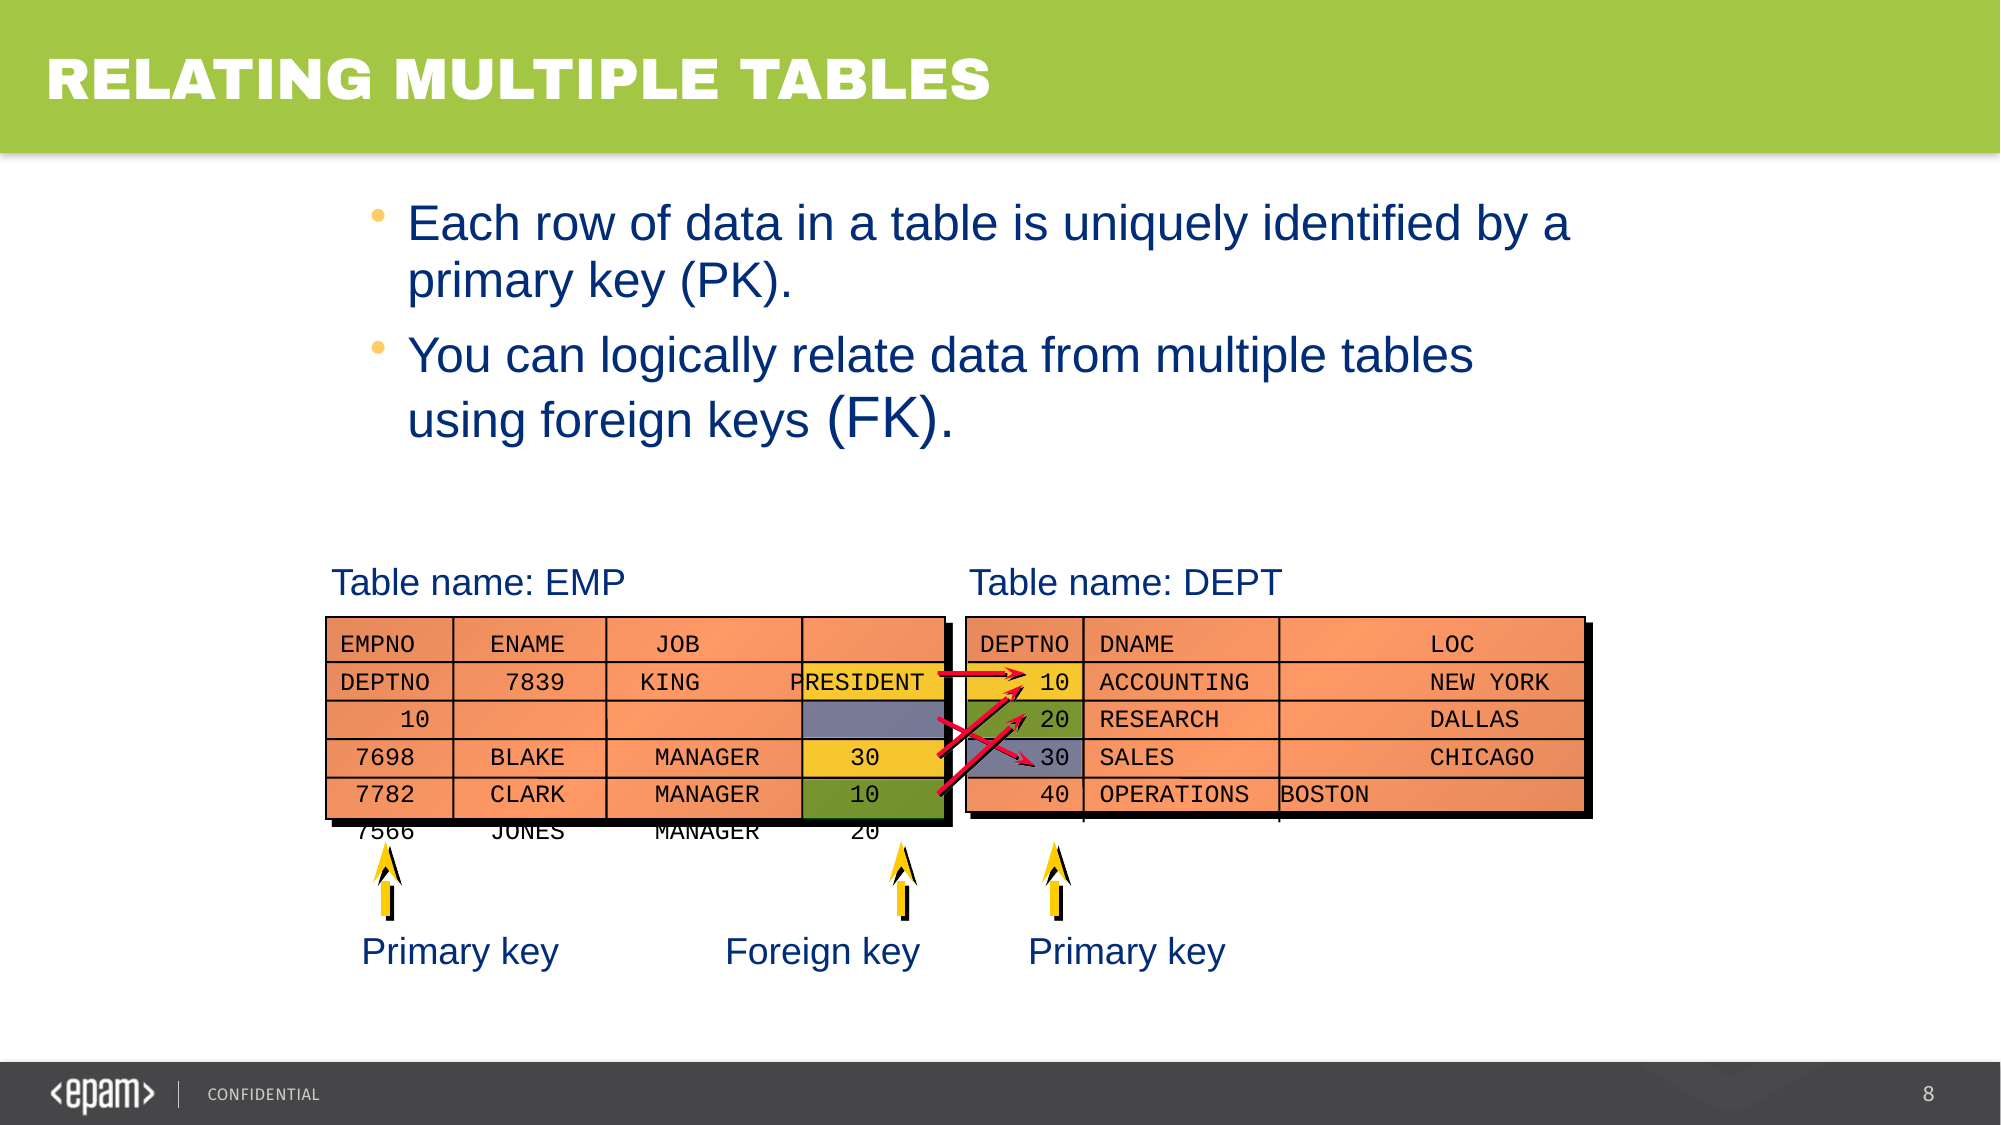

RELATING MULTIPLE TABLES
Each row of data in a table is uniquely identified by a primary key (PK).
You can logically relate data from multiple tables using foreign keys (FK).
Table name: EMP
Table name: DEPT
	EMPNO     ENAME      JOB	      DEPTNO  	 7839     KING      PRESIDENT     10
 7698     BLAKE      MANAGER      30
	 7782     CLARK      MANAGER      10
	 7566     JONES      MANAGER      20
DEPTNO  DNAME  		LOC
    10  ACCOUNTING  	NEW YORK
    20  RESEARCH    	DALLAS
	    30  SALES       	CHICAGO
	    40  OPERATIONS 	BOSTON

Primary key

Primary key

Foreign key